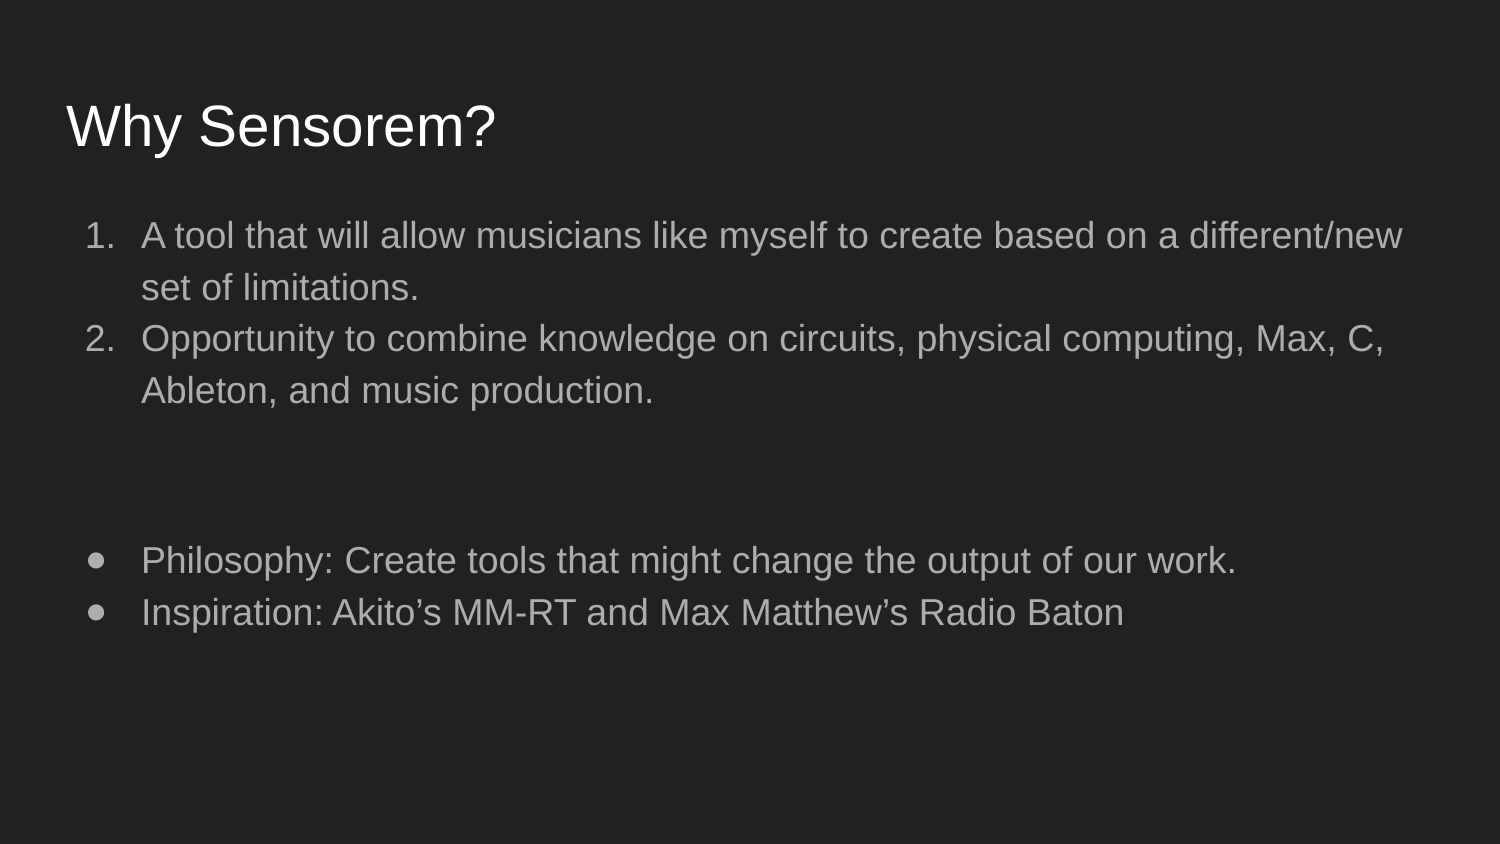

# Why Sensorem?
A tool that will allow musicians like myself to create based on a different/new set of limitations.
Opportunity to combine knowledge on circuits, physical computing, Max, C, Ableton, and music production.

Philosophy: Create tools that might change the output of our work.
Inspiration: Akito’s MM-RT and Max Matthew’s Radio Baton